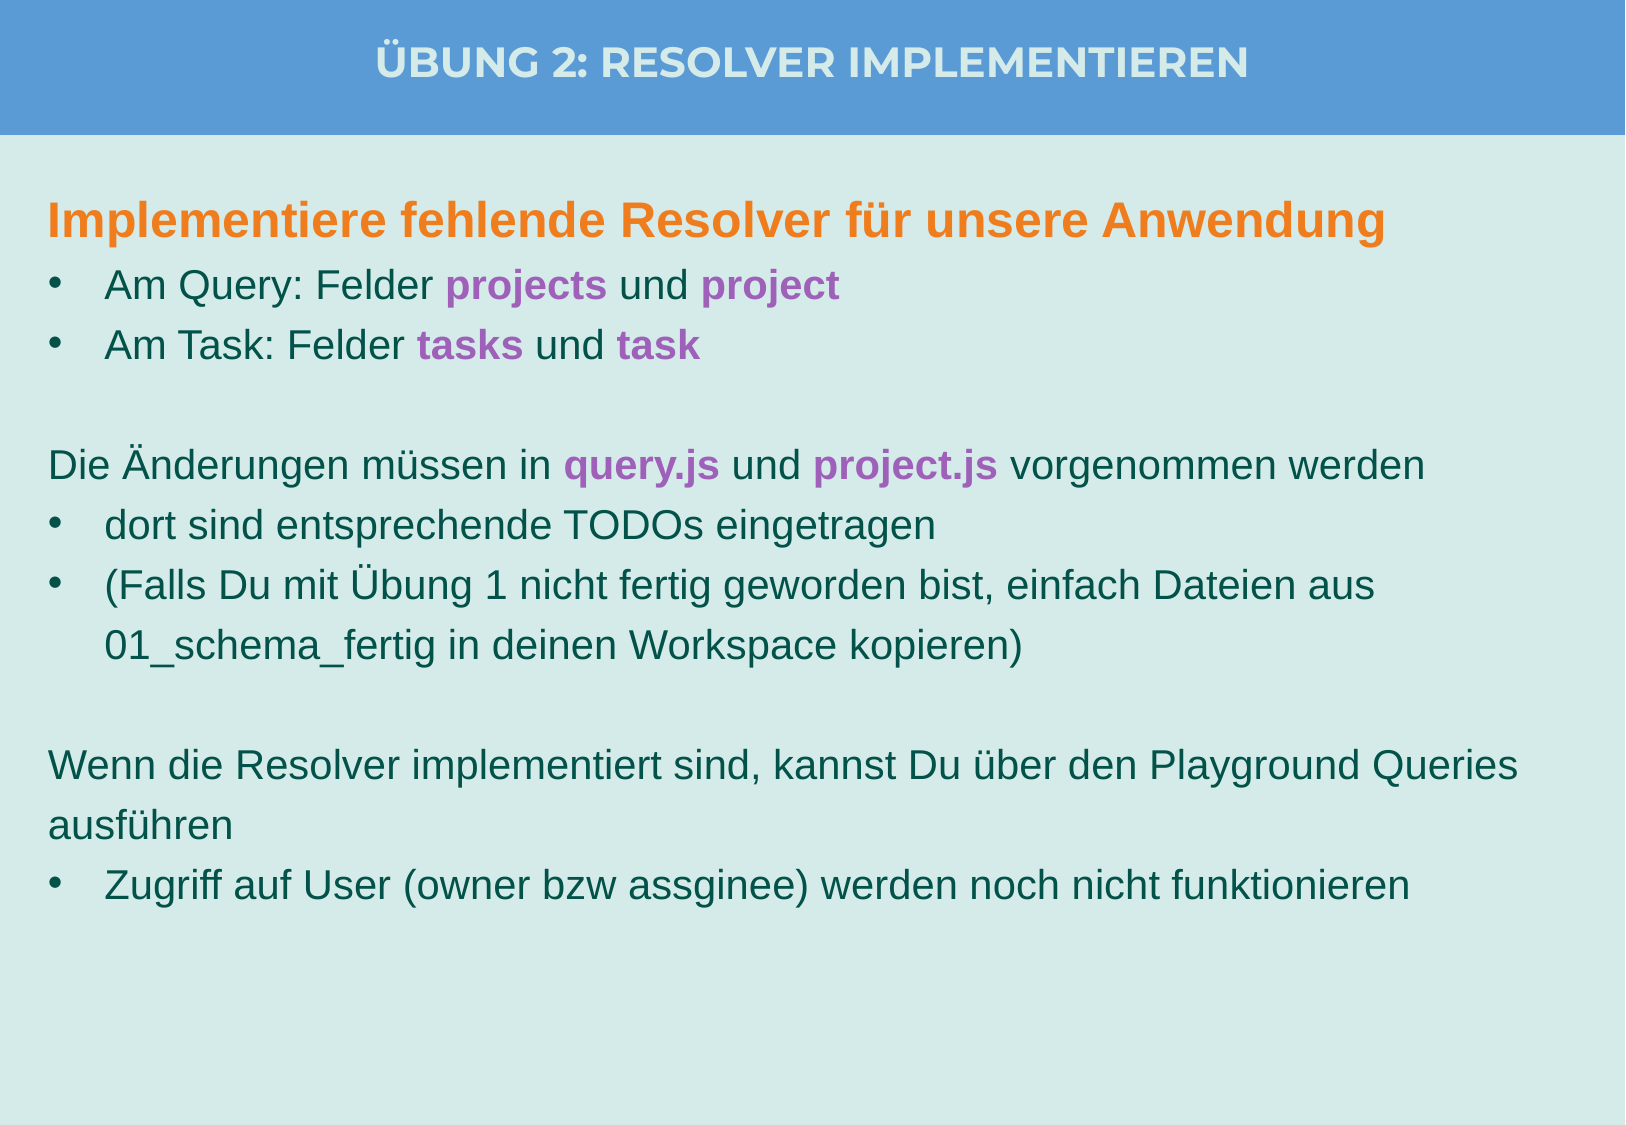

# Übung 2: Resolver implementieren
Implementiere fehlende Resolver für unsere Anwendung
Am Query: Felder projects und project
Am Task: Felder tasks und task

Die Änderungen müssen in query.js und project.js vorgenommen werden
dort sind entsprechende TODOs eingetragen
(Falls Du mit Übung 1 nicht fertig geworden bist, einfach Dateien aus 01_schema_fertig in deinen Workspace kopieren)

Wenn die Resolver implementiert sind, kannst Du über den Playground Queries ausführen
Zugriff auf User (owner bzw assginee) werden noch nicht funktionieren